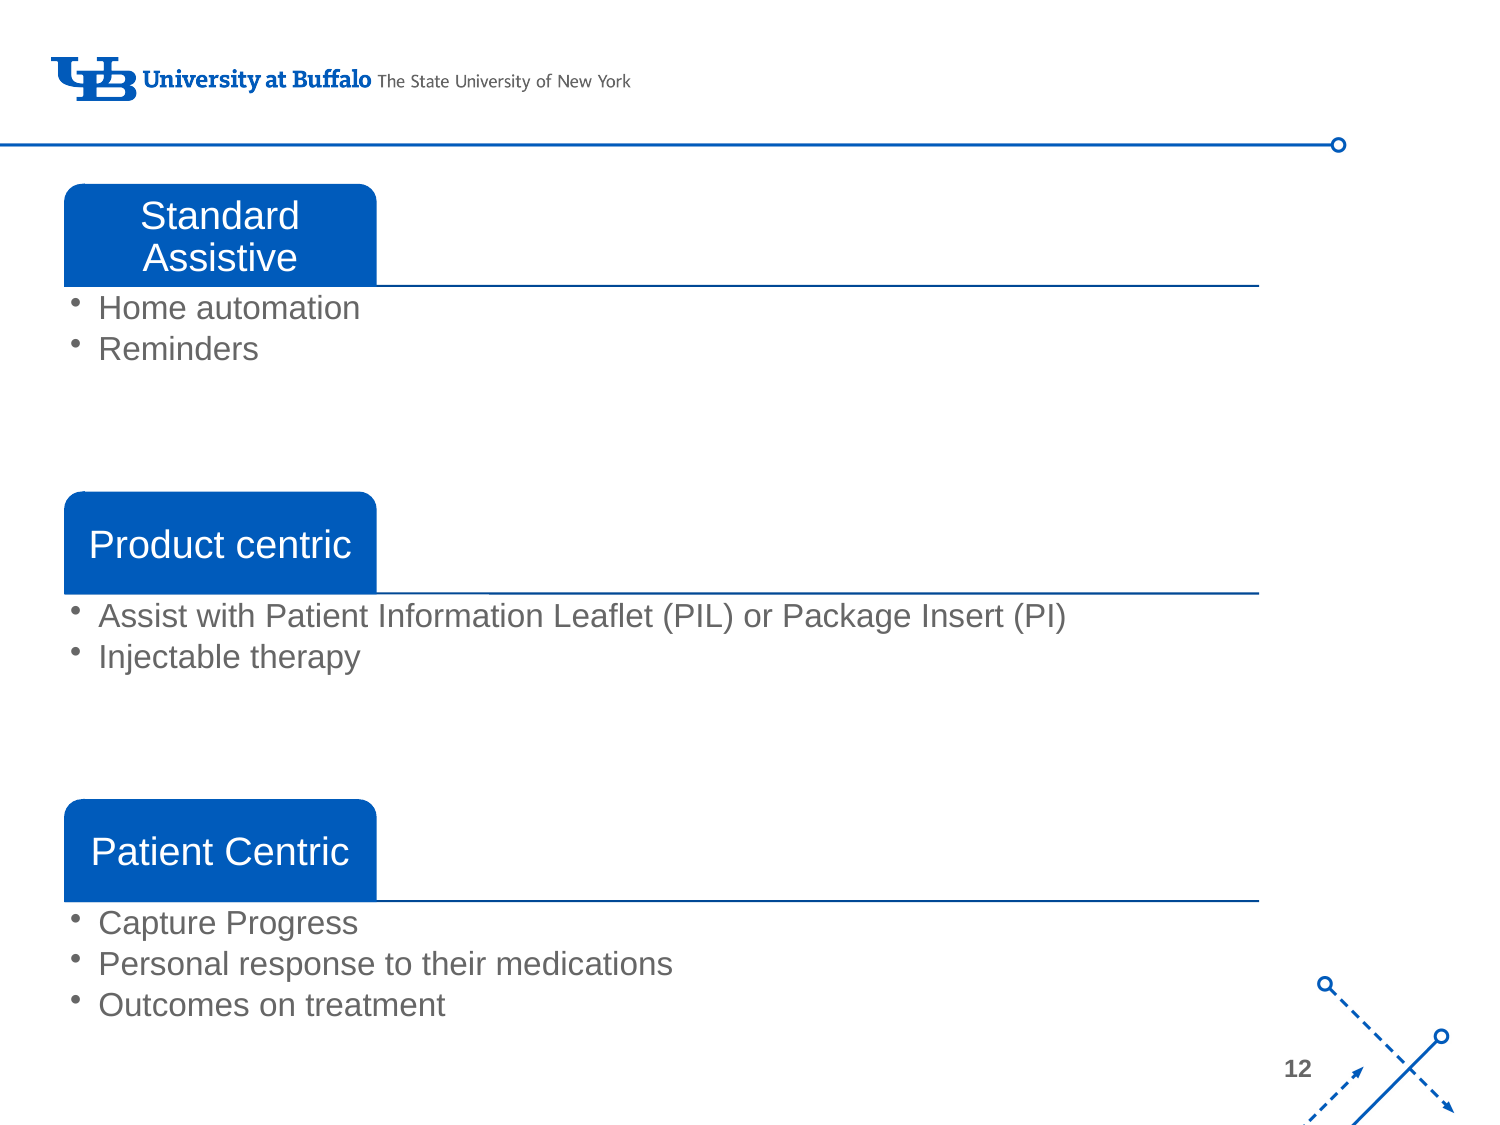

Standard Assistive
Home automation
Reminders

Product centric
Assist with Patient Information Leaflet (PIL) or Package Insert (PI)
Injectable therapy

Patient Centric
Capture Progress
Personal response to their medications
Outcomes on treatment